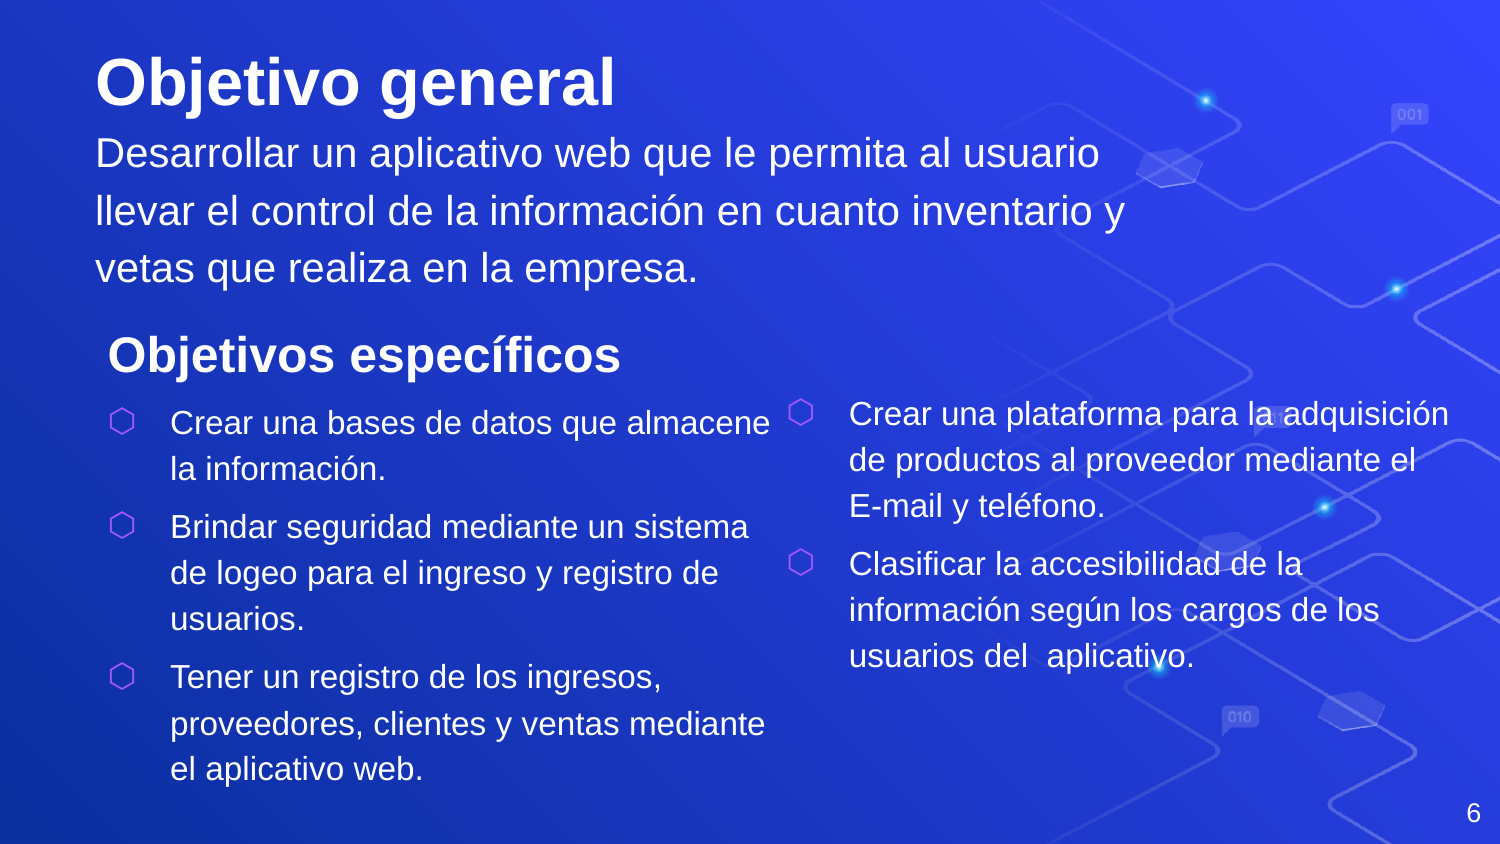

# Objetivo general
Desarrollar un aplicativo web que le permita al usuario llevar el control de la información en cuanto inventario y vetas que realiza en la empresa.

Crear una plataforma para la adquisición de productos al proveedor mediante el E-mail y teléfono.
Clasificar la accesibilidad de la información según los cargos de los usuarios del  aplicativo.

Objetivos específicos
Crear una bases de datos que almacene la información.
Brindar seguridad mediante un sistema de logeo para el ingreso y registro de usuarios.
Tener un registro de los ingresos, proveedores, clientes y ventas mediante el aplicativo web.

6